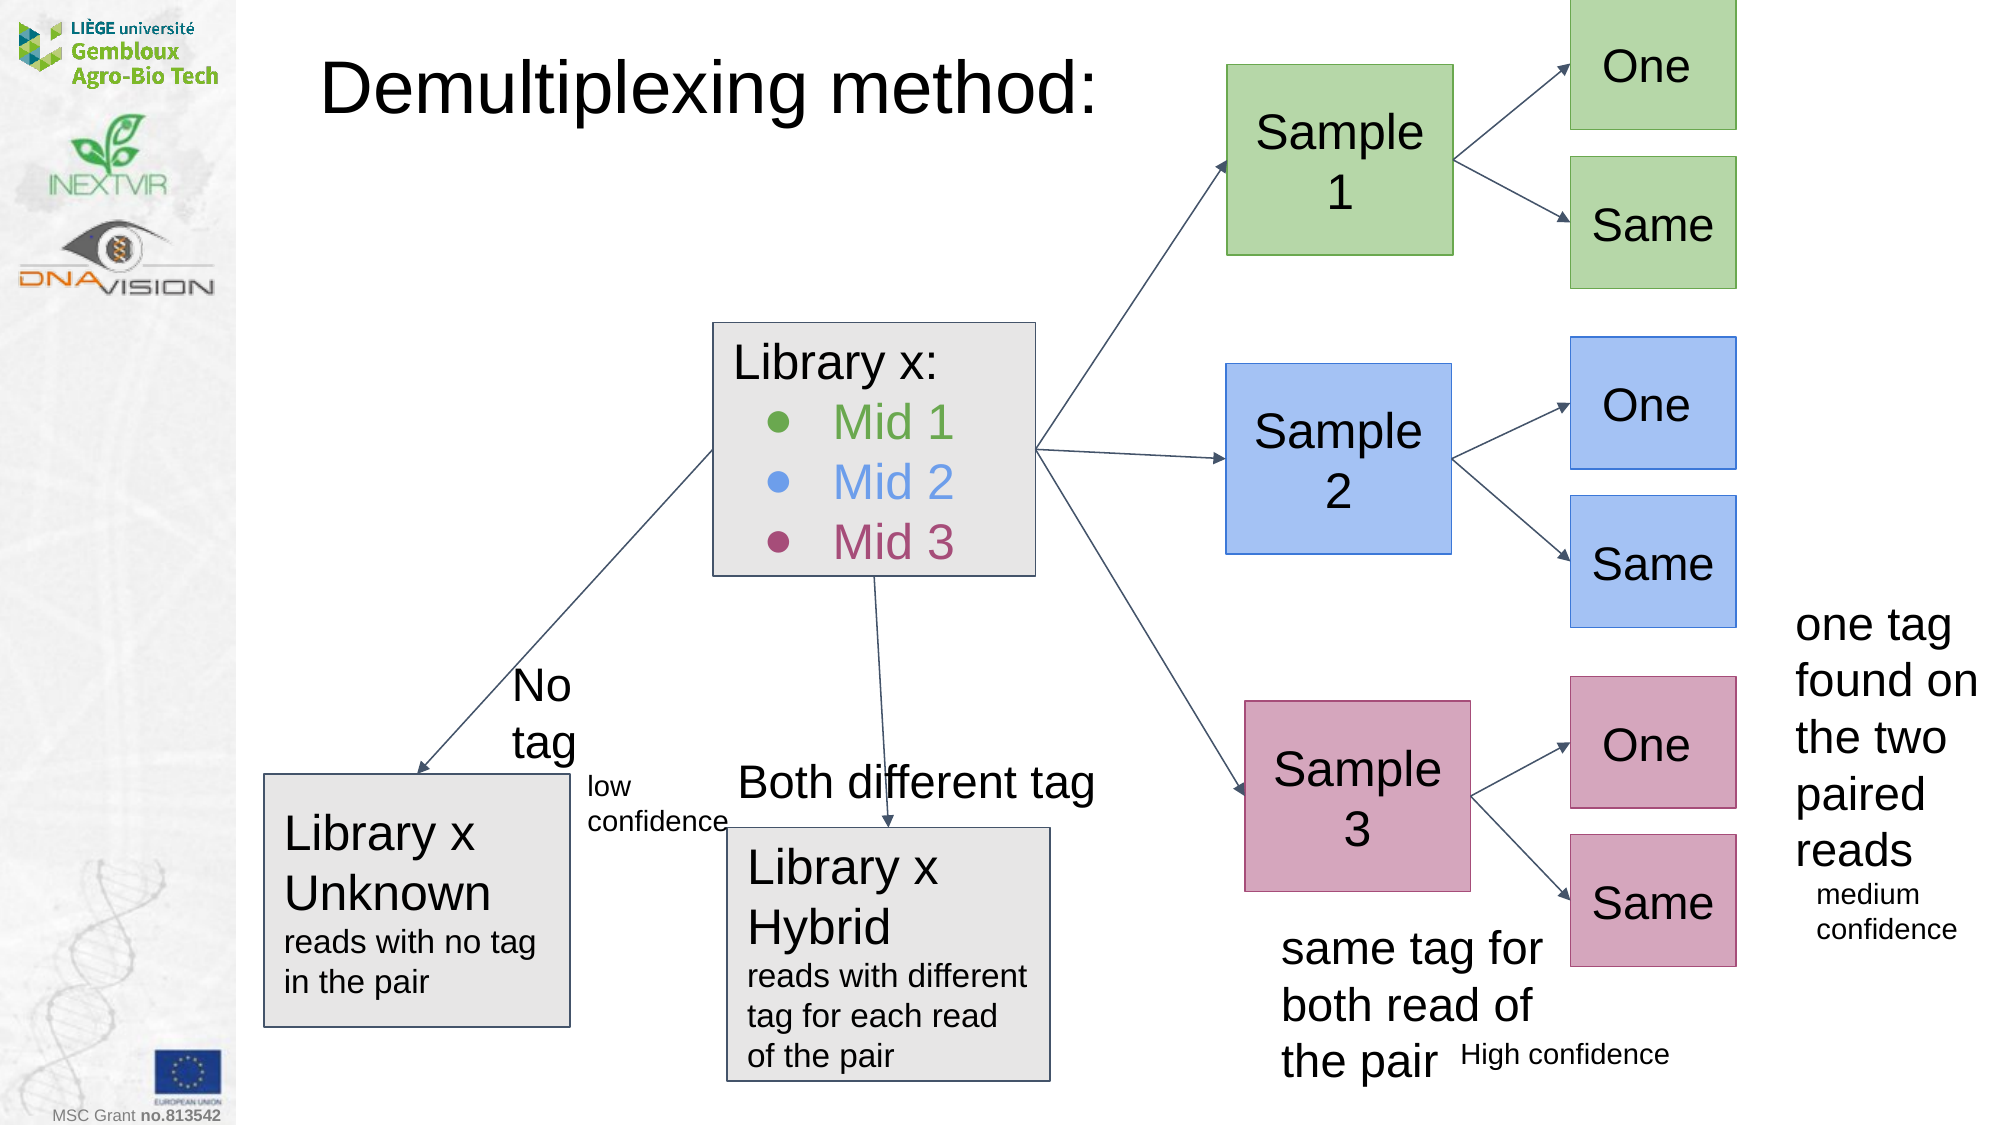

One
Demultiplexing method:

Sample 1
Same
Library x:
Mid 1
Mid 2
Mid 3
One
Sample 2
Same
one tag found on the two paired reads
No tag
One
Sample 3
Both different tag
low confidence
Library x Unknown
reads with no tag in the pair
Library x Hybrid
reads with different tag for each read of the pair
Same
medium confidence
same tag for both read of the pair
High confidence